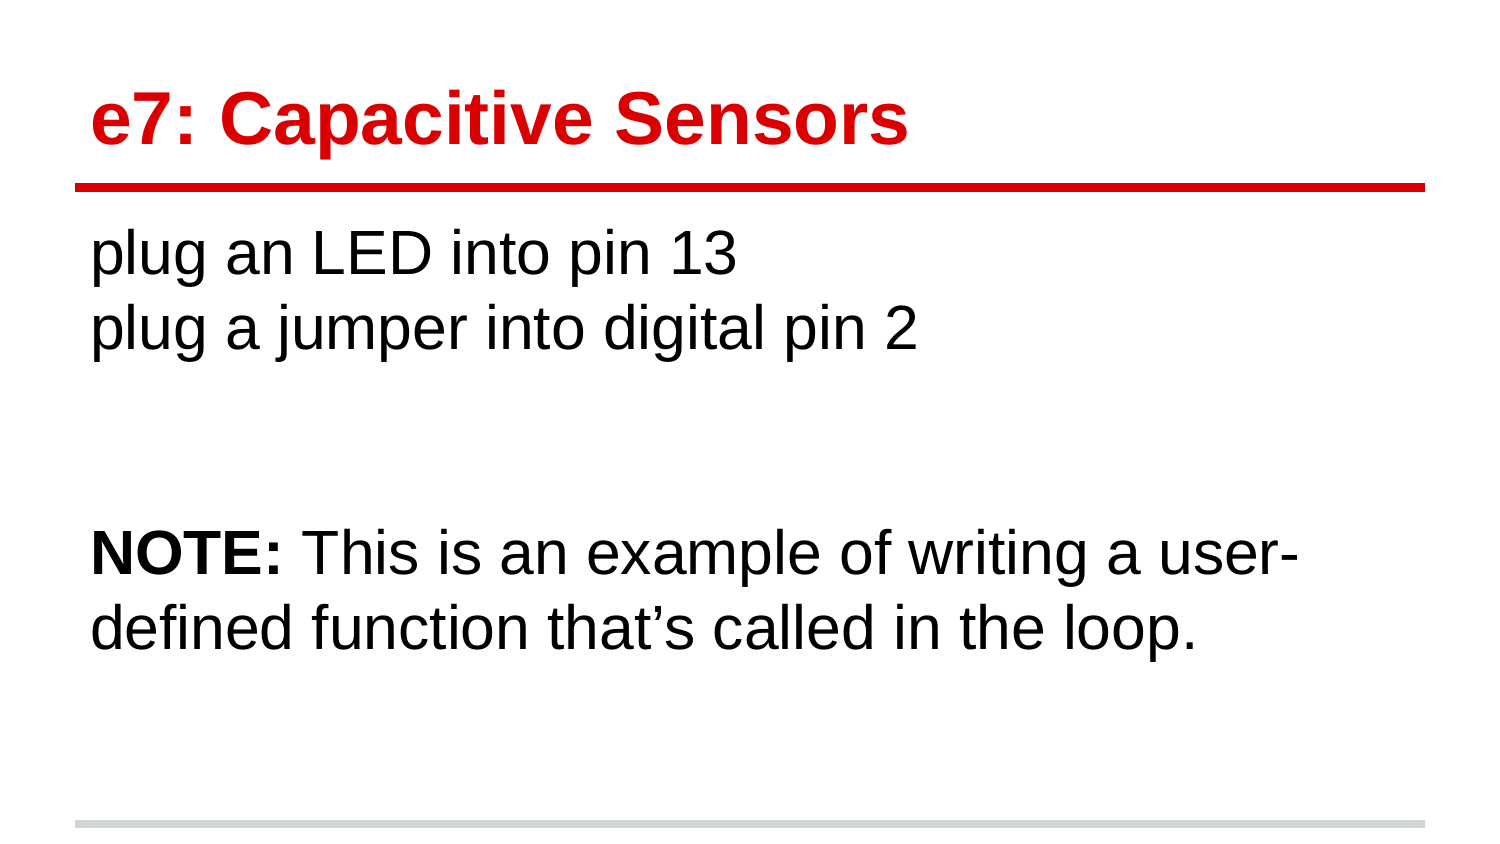

# e7: Capacitive Sensors
plug an LED into pin 13
plug a jumper into digital pin 2

NOTE: This is an example of writing a user-defined function that’s called in the loop.